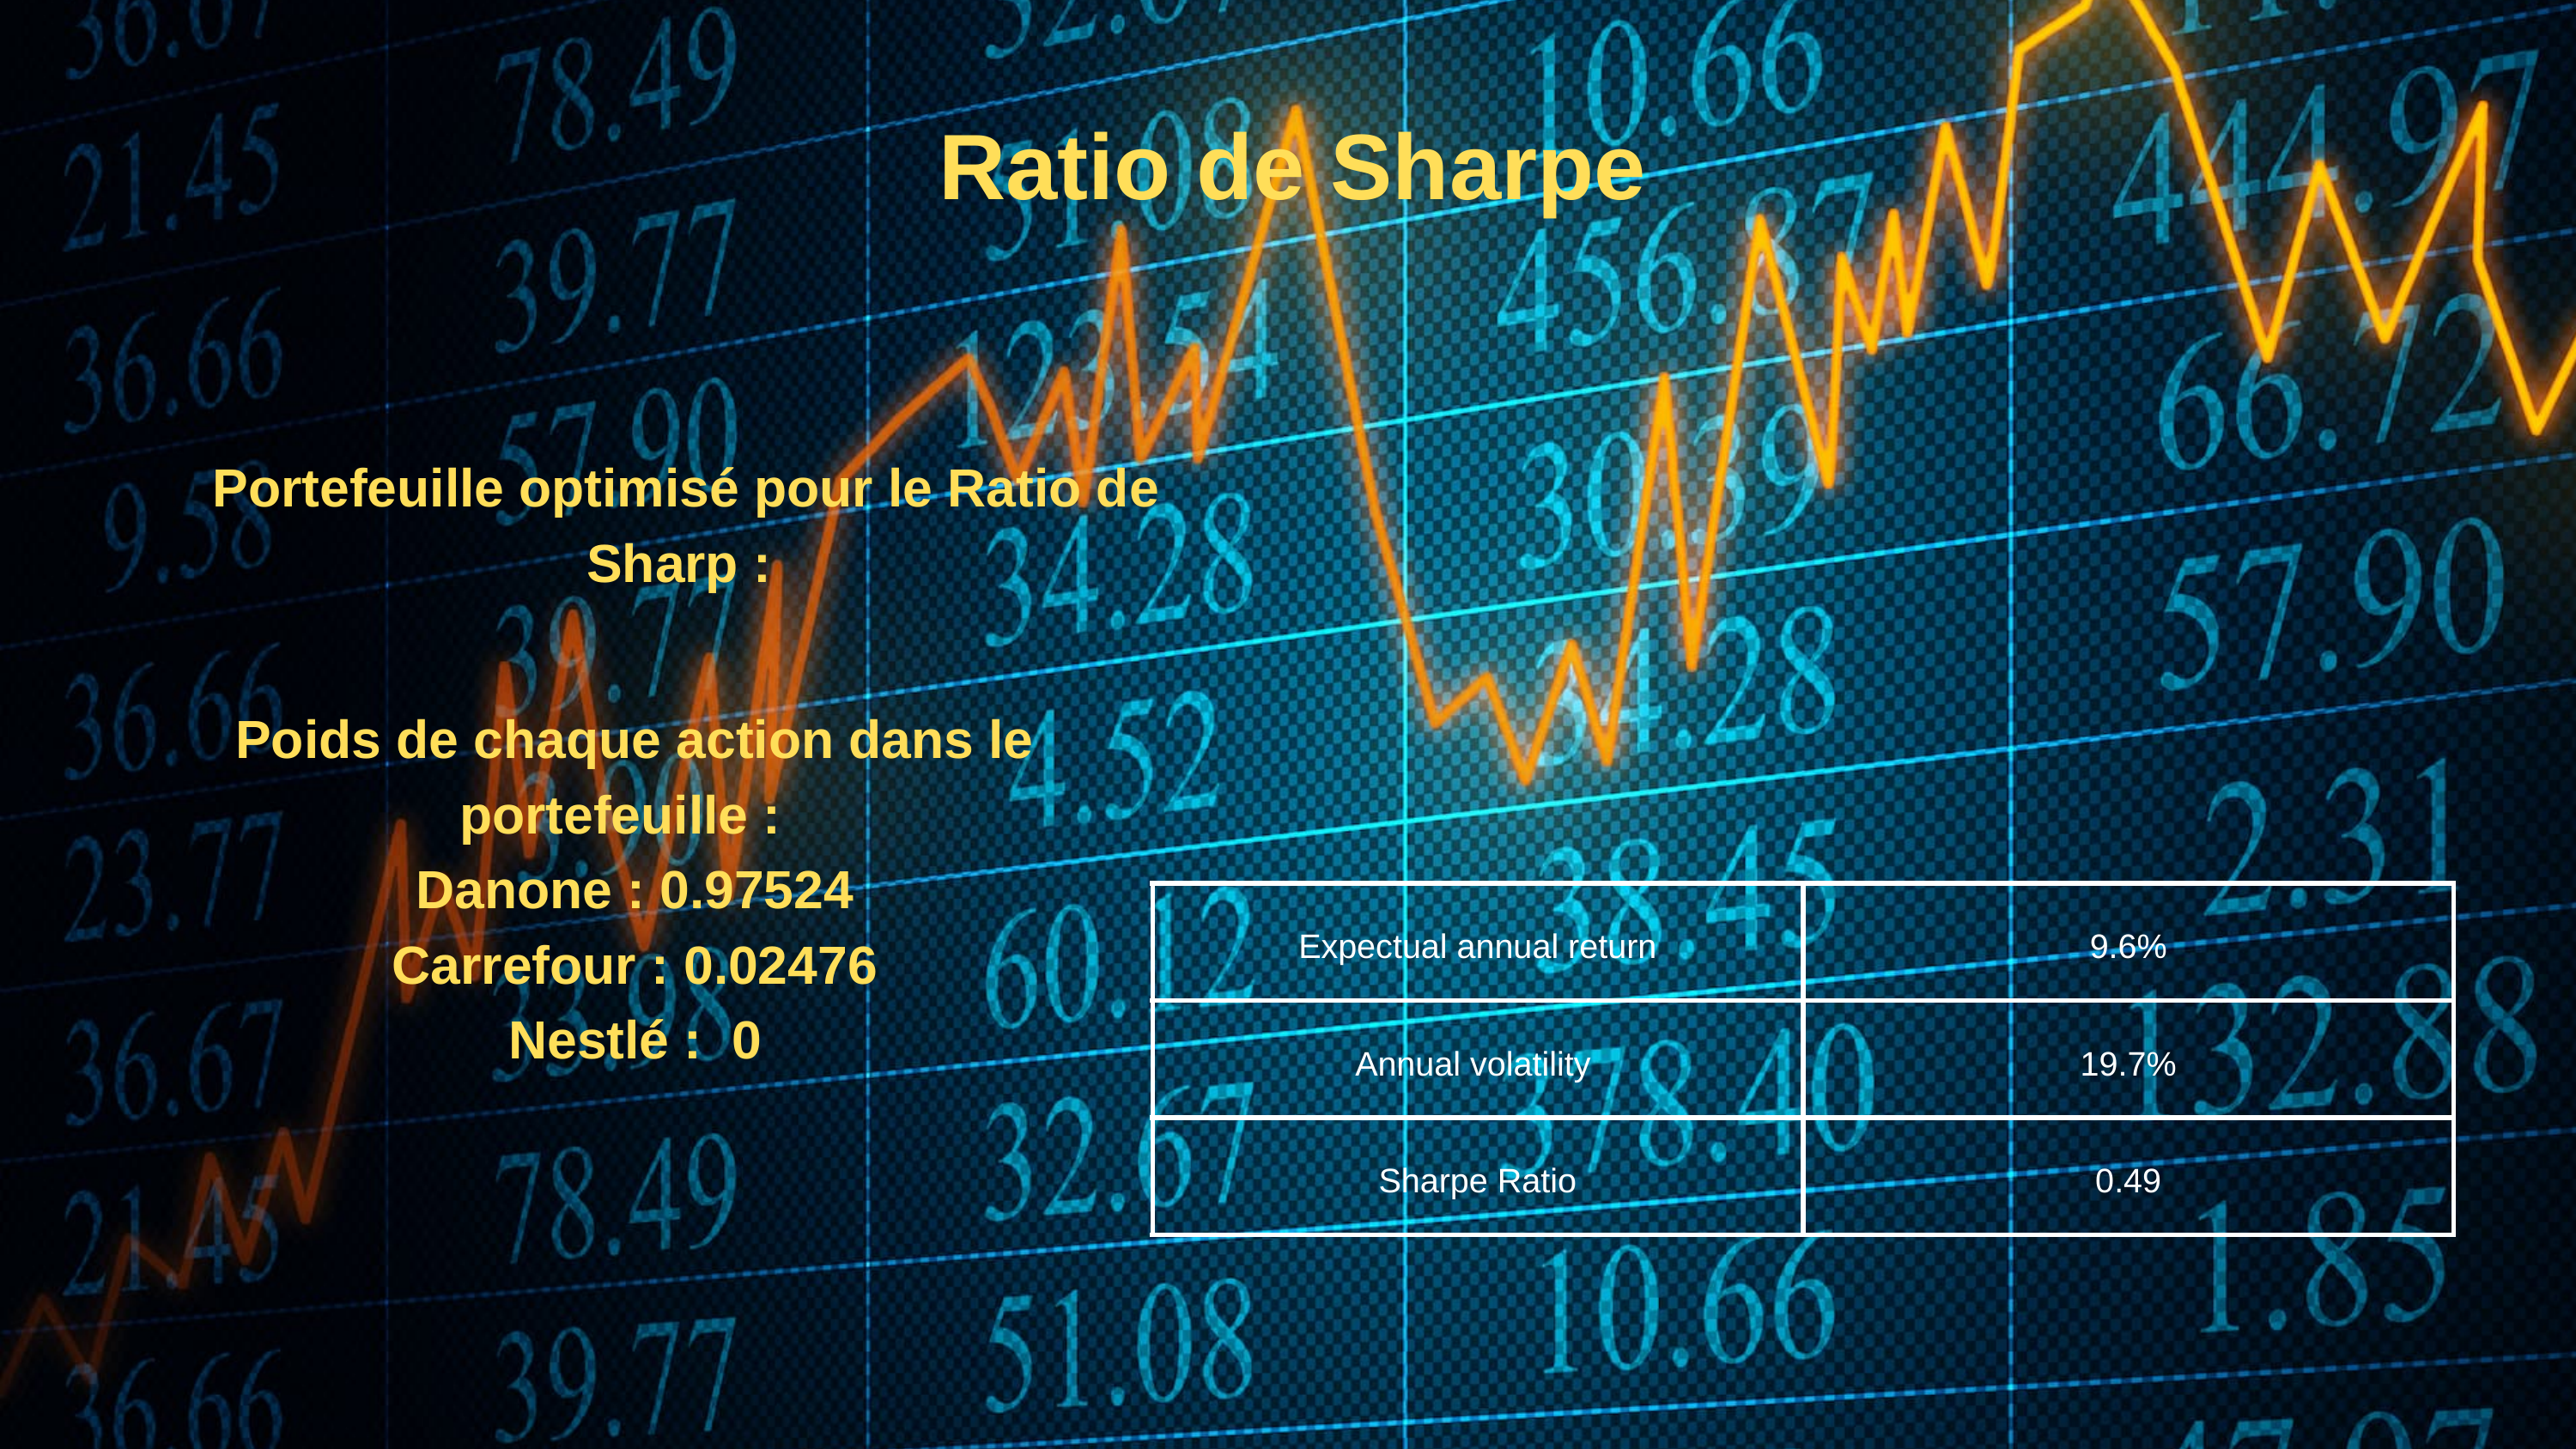

Ratio de Sharpe
Portefeuille optimisé pour le Ratio de Sharp :
Poids de chaque action dans le portefeuille :
Danone : 0.97524
Carrefour : 0.02476
Nestlé :  0
| Expectual annual return | 9.6% |
| --- | --- |
| Annual volatility | 19.7% |
| Sharpe Ratio | 0.49 |